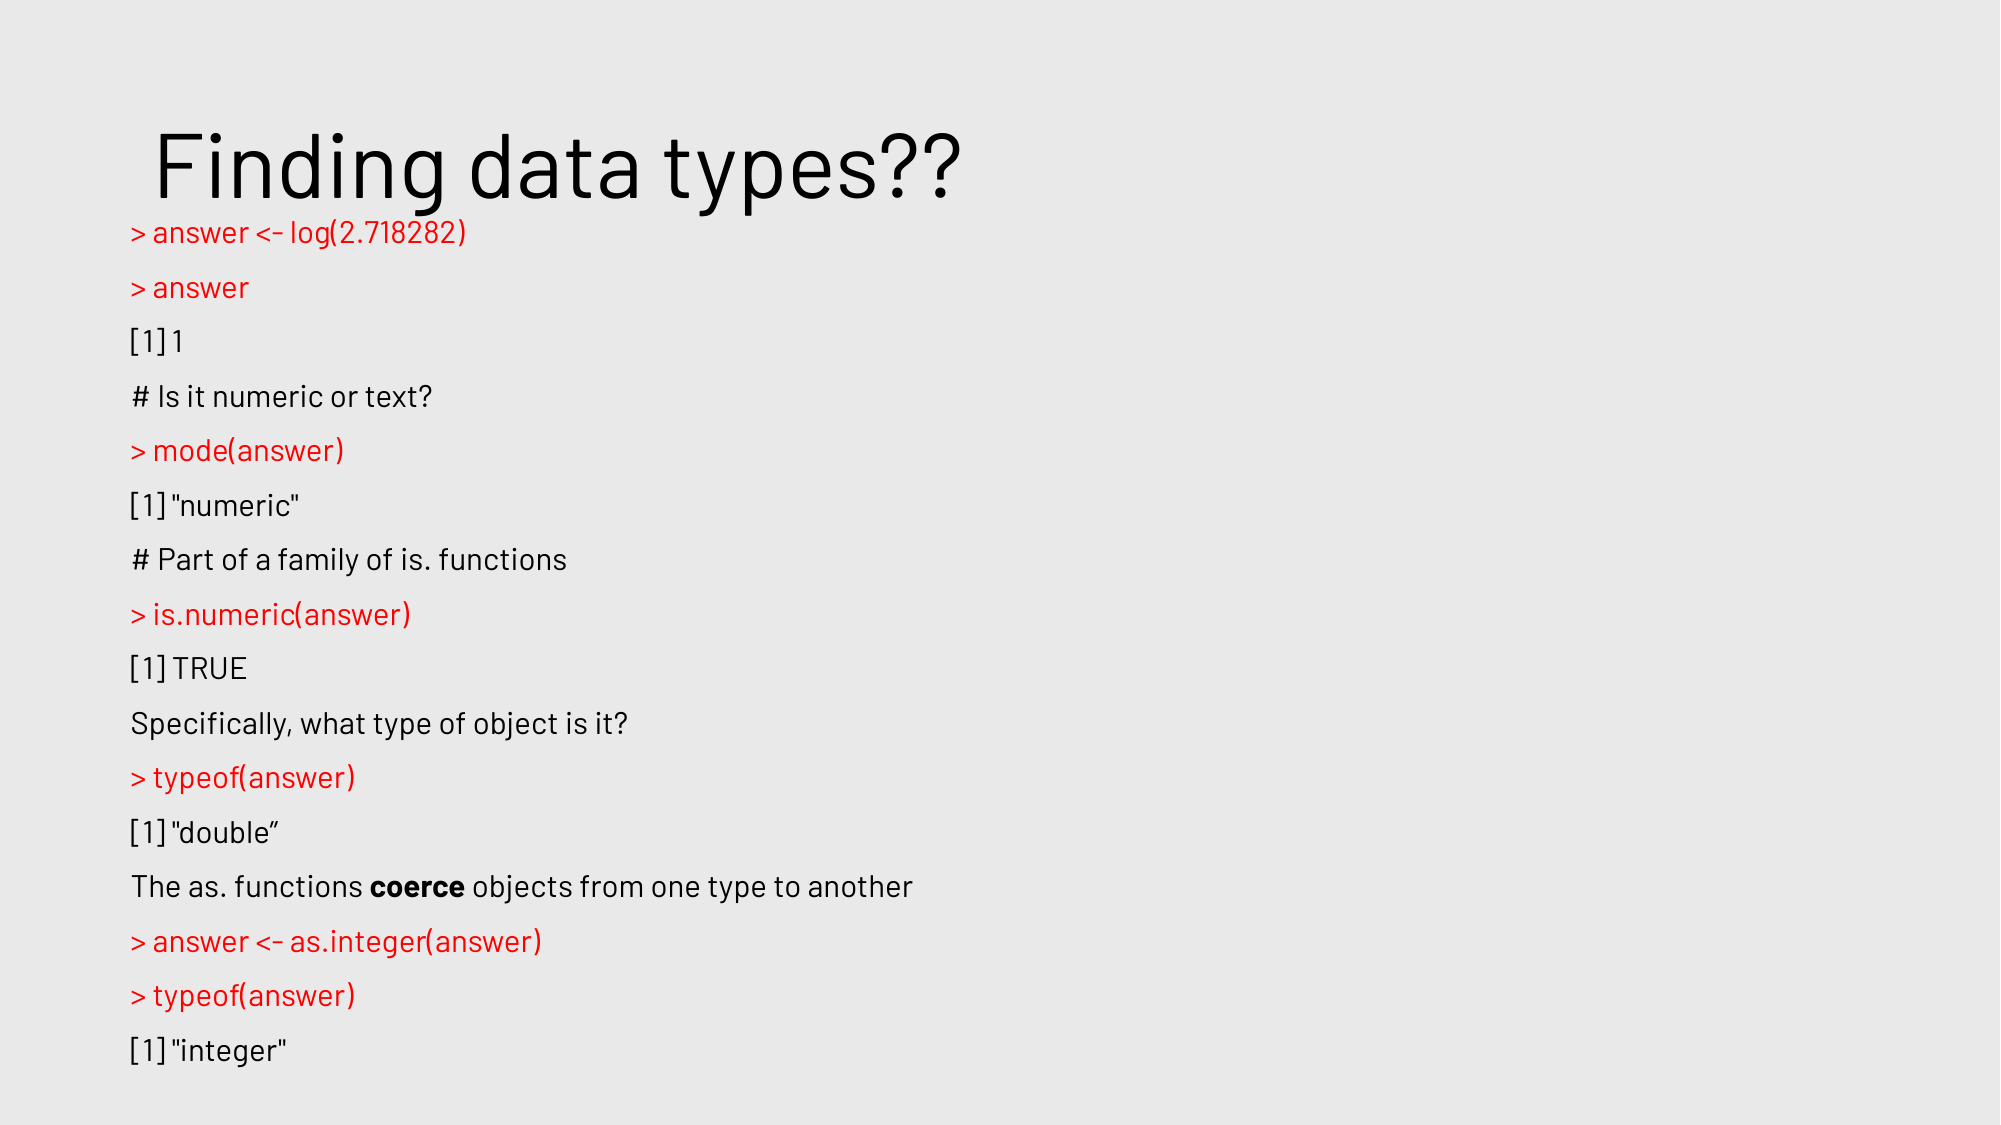

# Finding data types??
> answer <- log(2.718282)
> answer
[1] 1
# Is it numeric or text?
> mode(answer)
[1] "numeric"
# Part of a family of is. functions
> is.numeric(answer)
[1] TRUE
Specifically, what type of object is it?
> typeof(answer)
[1] "double”
The as. functions coerce objects from one type to another
> answer <- as.integer(answer)
> typeof(answer)
[1] "integer"